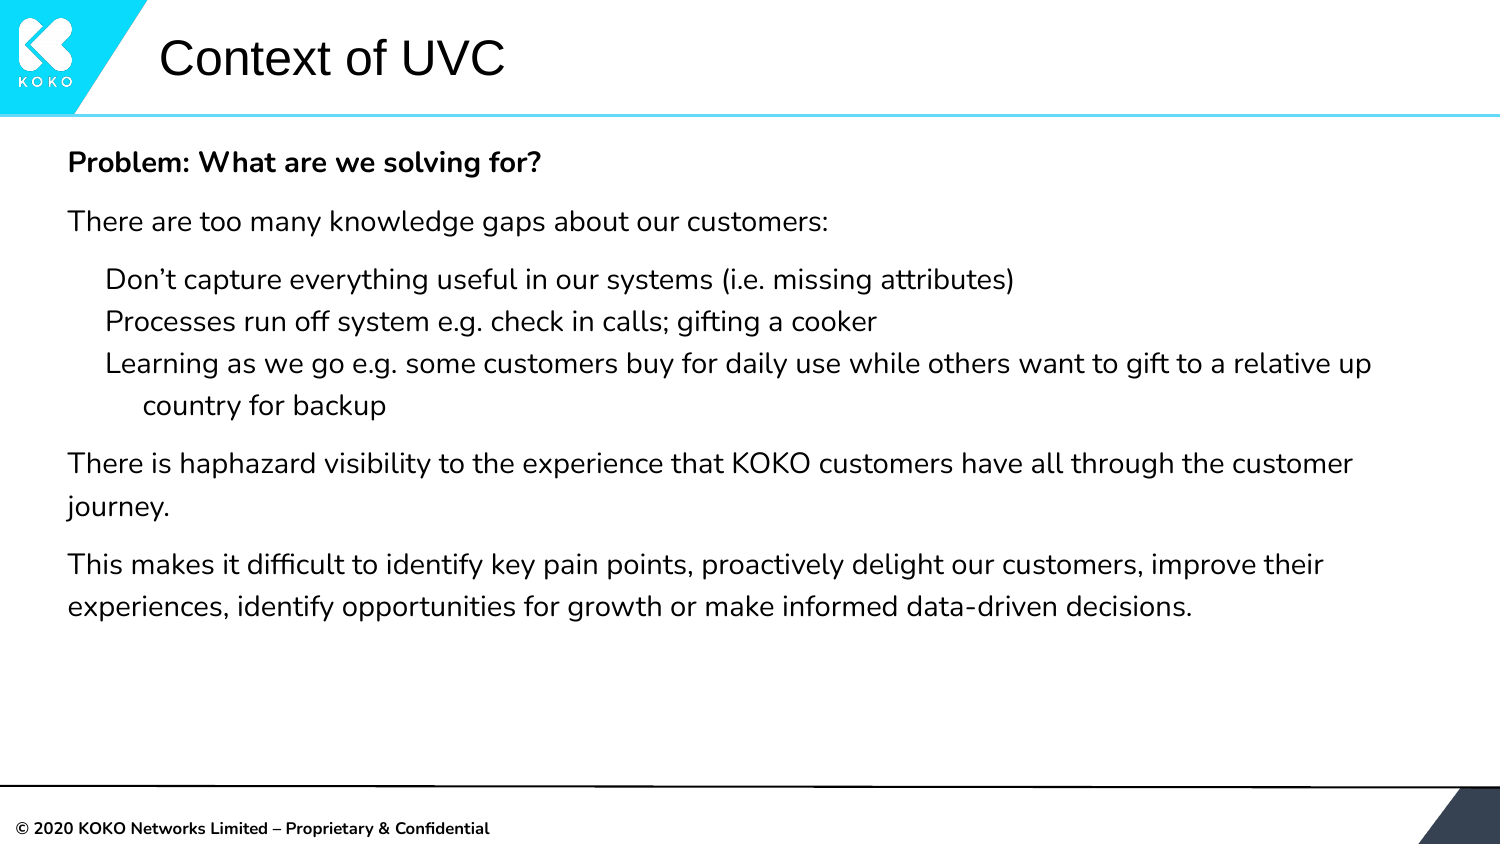

# Context of UVC
Problem: What are we solving for?
There are too many knowledge gaps about our customers:
Don’t capture everything useful in our systems (i.e. missing attributes)
Processes run off system e.g. check in calls; gifting a cooker
Learning as we go e.g. some customers buy for daily use while others want to gift to a relative up country for backup
There is haphazard visibility to the experience that KOKO customers have all through the customer journey.
This makes it difficult to identify key pain points, proactively delight our customers, improve their experiences, identify opportunities for growth or make informed data-driven decisions.